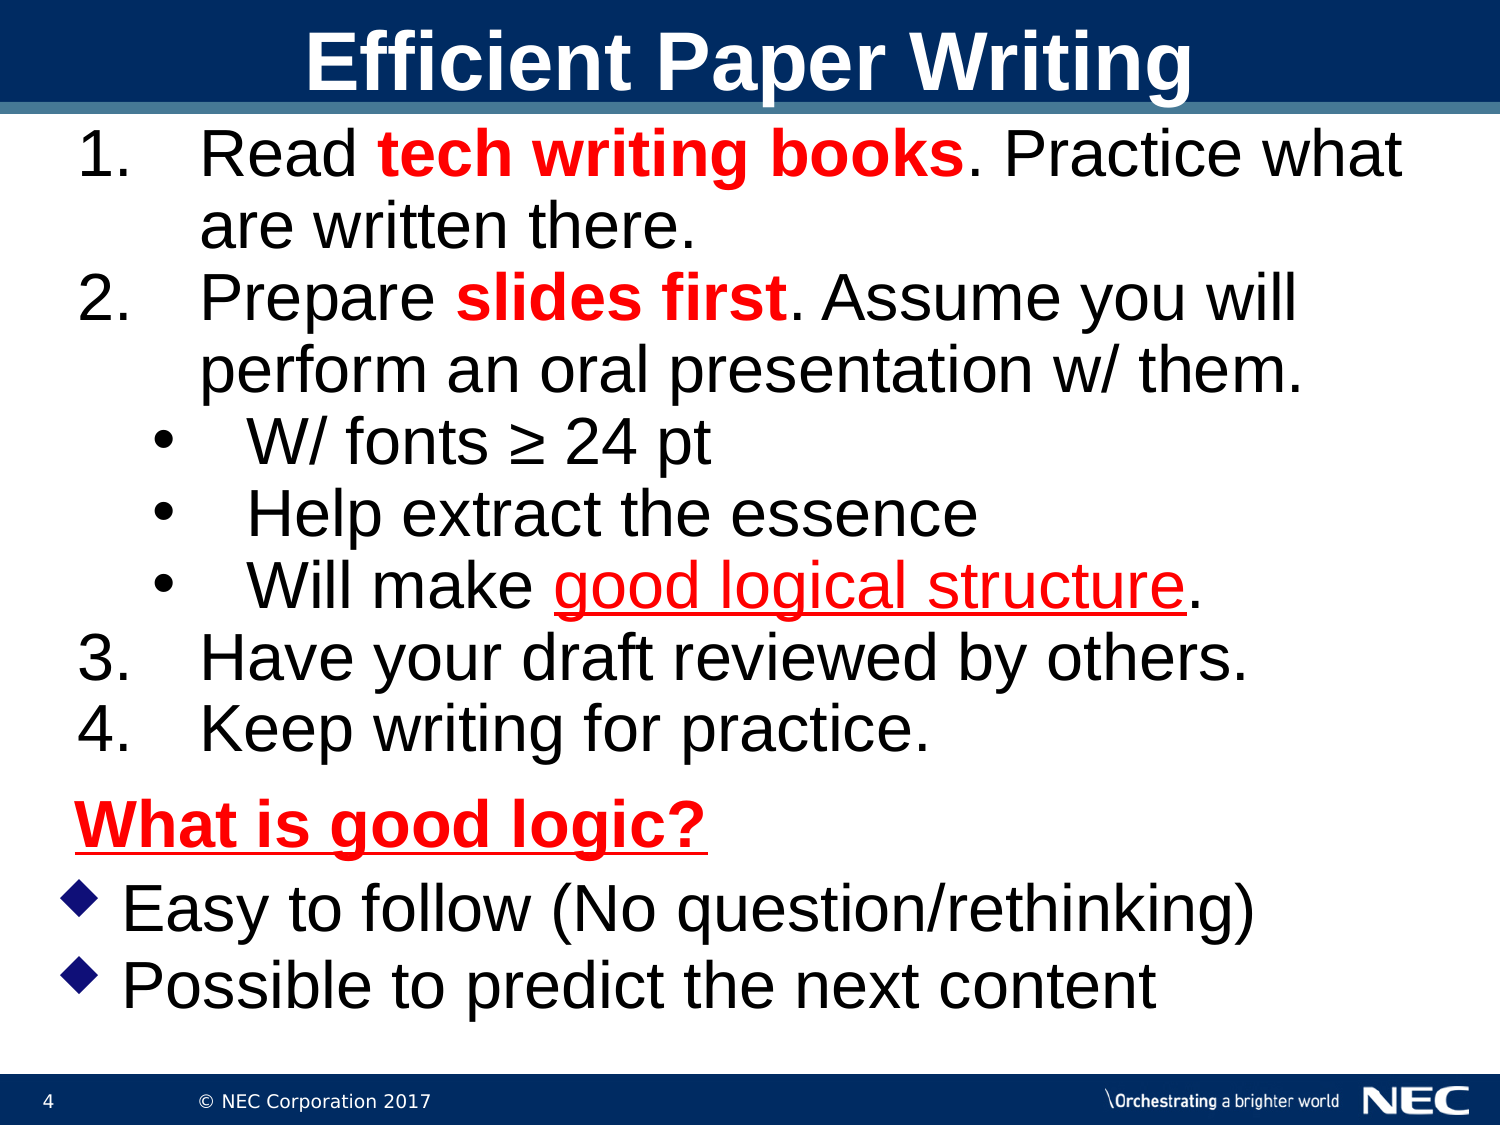

# Efficient Paper Writing
Read tech writing books. Practice what are written there.
Prepare slides first. Assume you will perform an oral presentation w/ them.
W/ fonts ≥ 24 pt
Help extract the essence
Will make good logical structure.
Have your draft reviewed by others.
Keep writing for practice.
What is good logic?
 Easy to follow (No question/rethinking)
 Possible to predict the next content